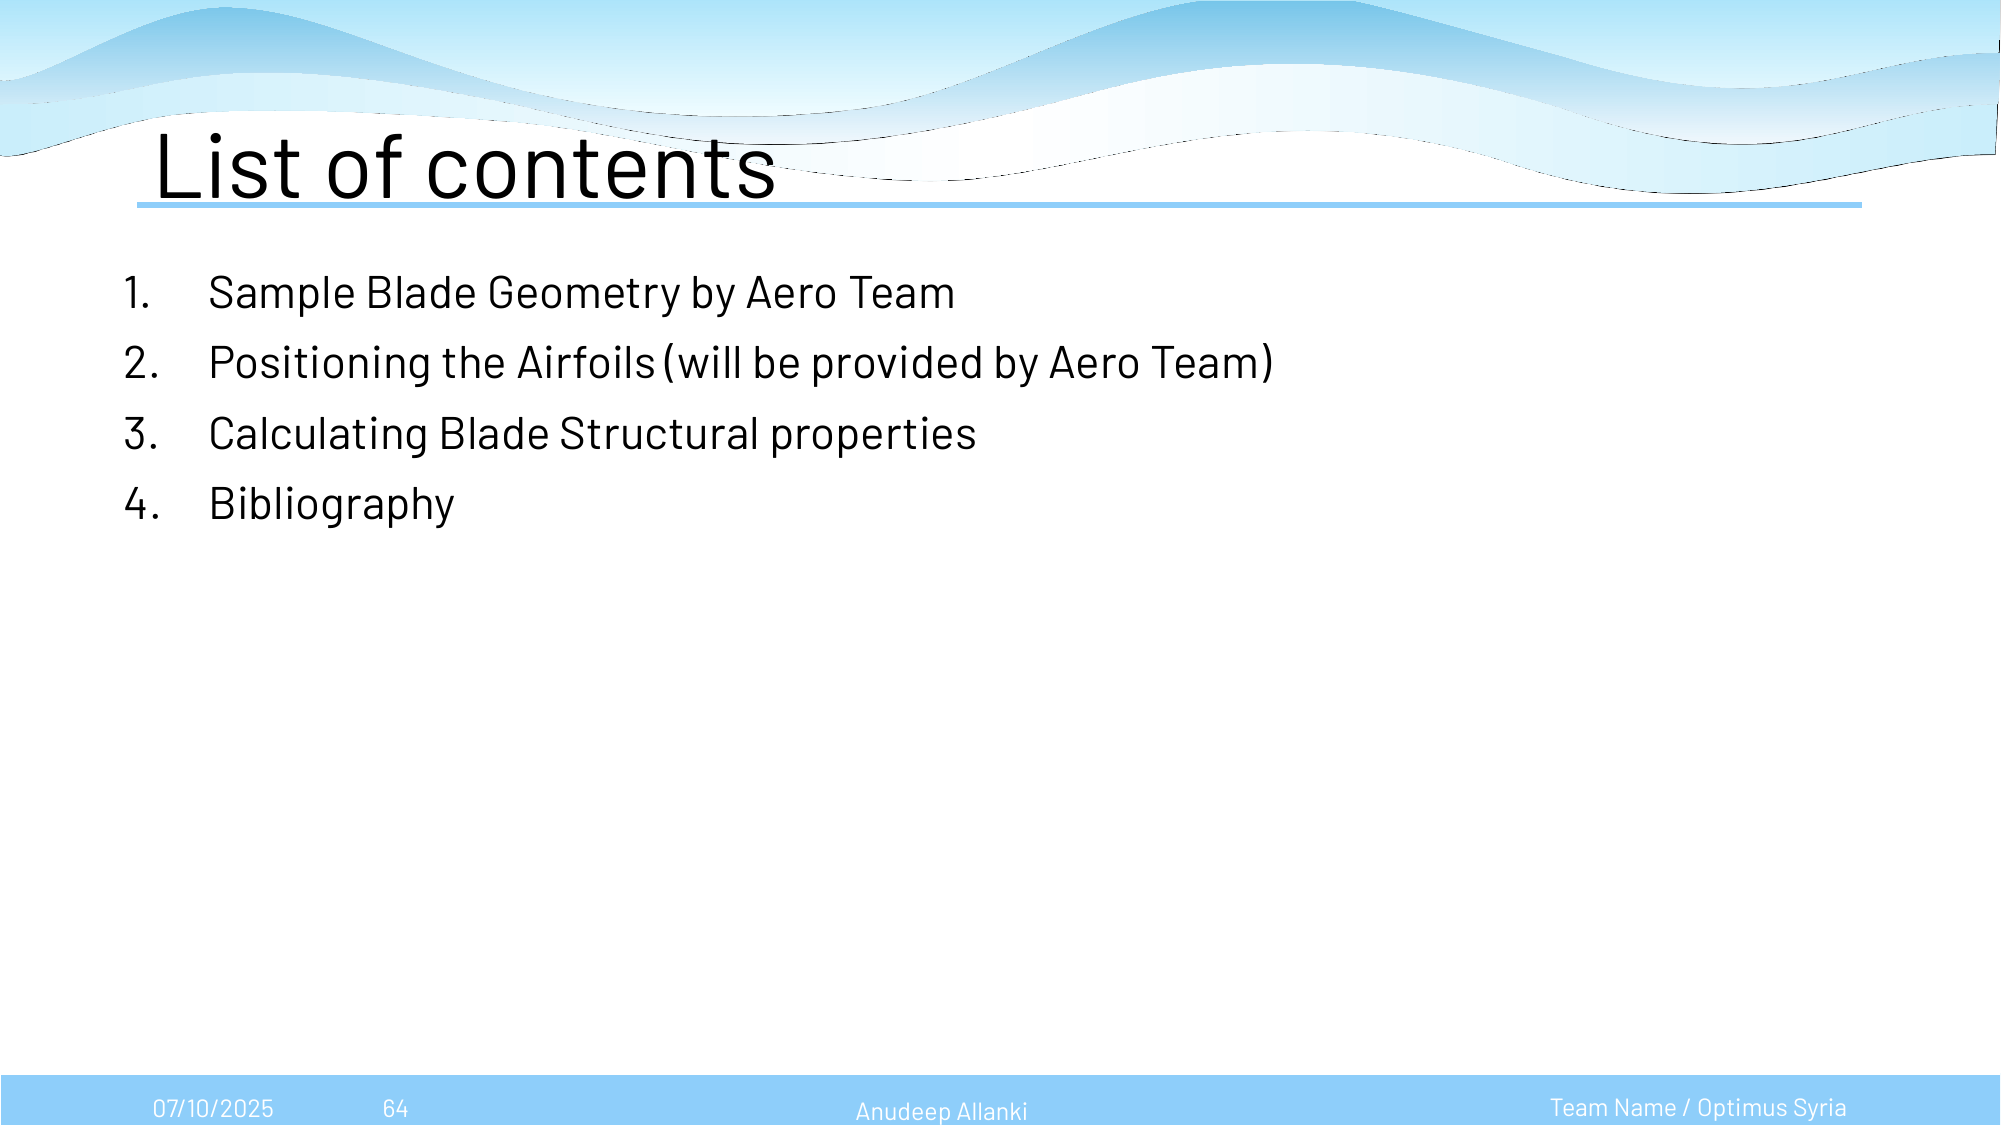

# List of contents
Sample Blade Geometry by Aero Team
Positioning the Airfoils (will be provided by Aero Team)
Calculating Blade Structural properties
Bibliography
Anudeep Allanki
Team Name / Optimus Syria
07/10/2025
64